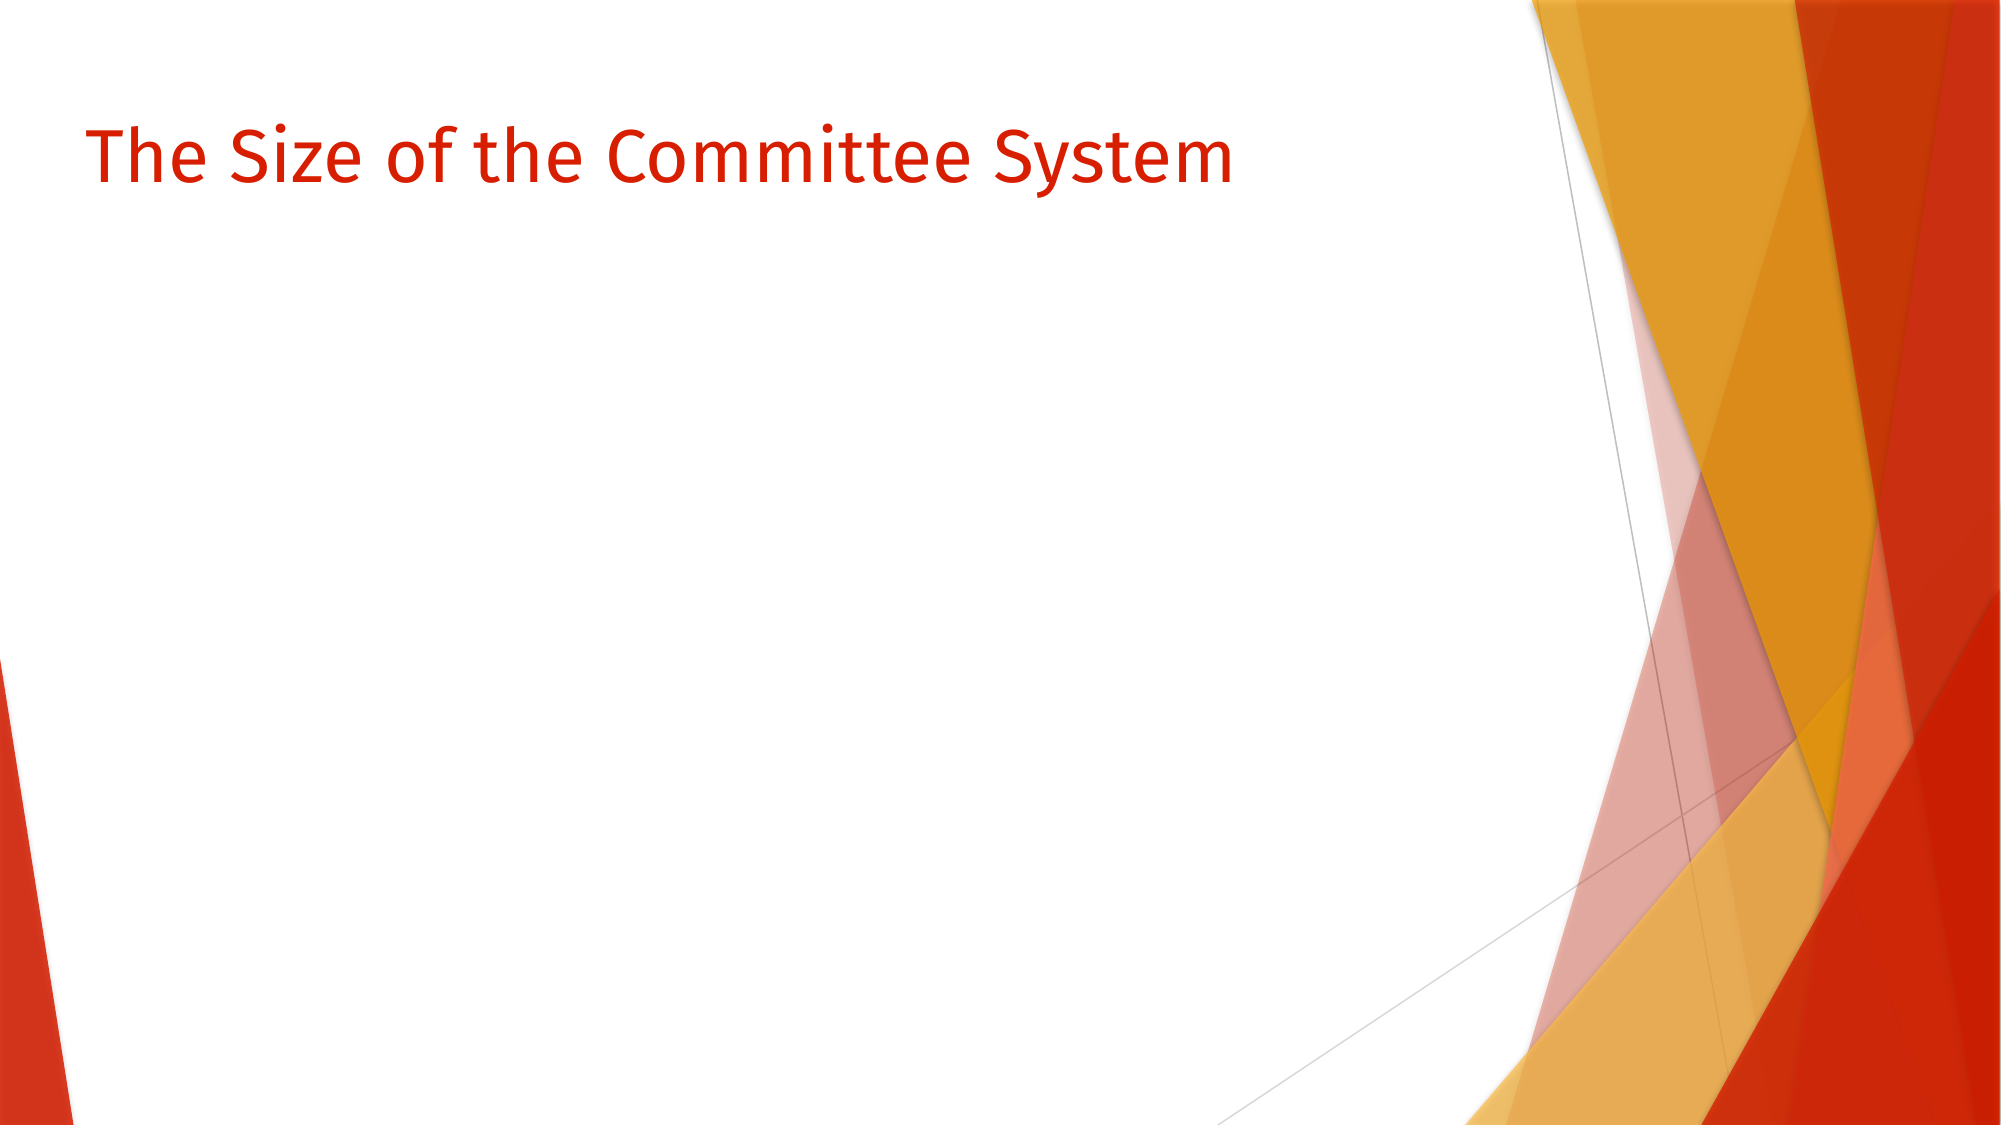

# The Size of the Committee System